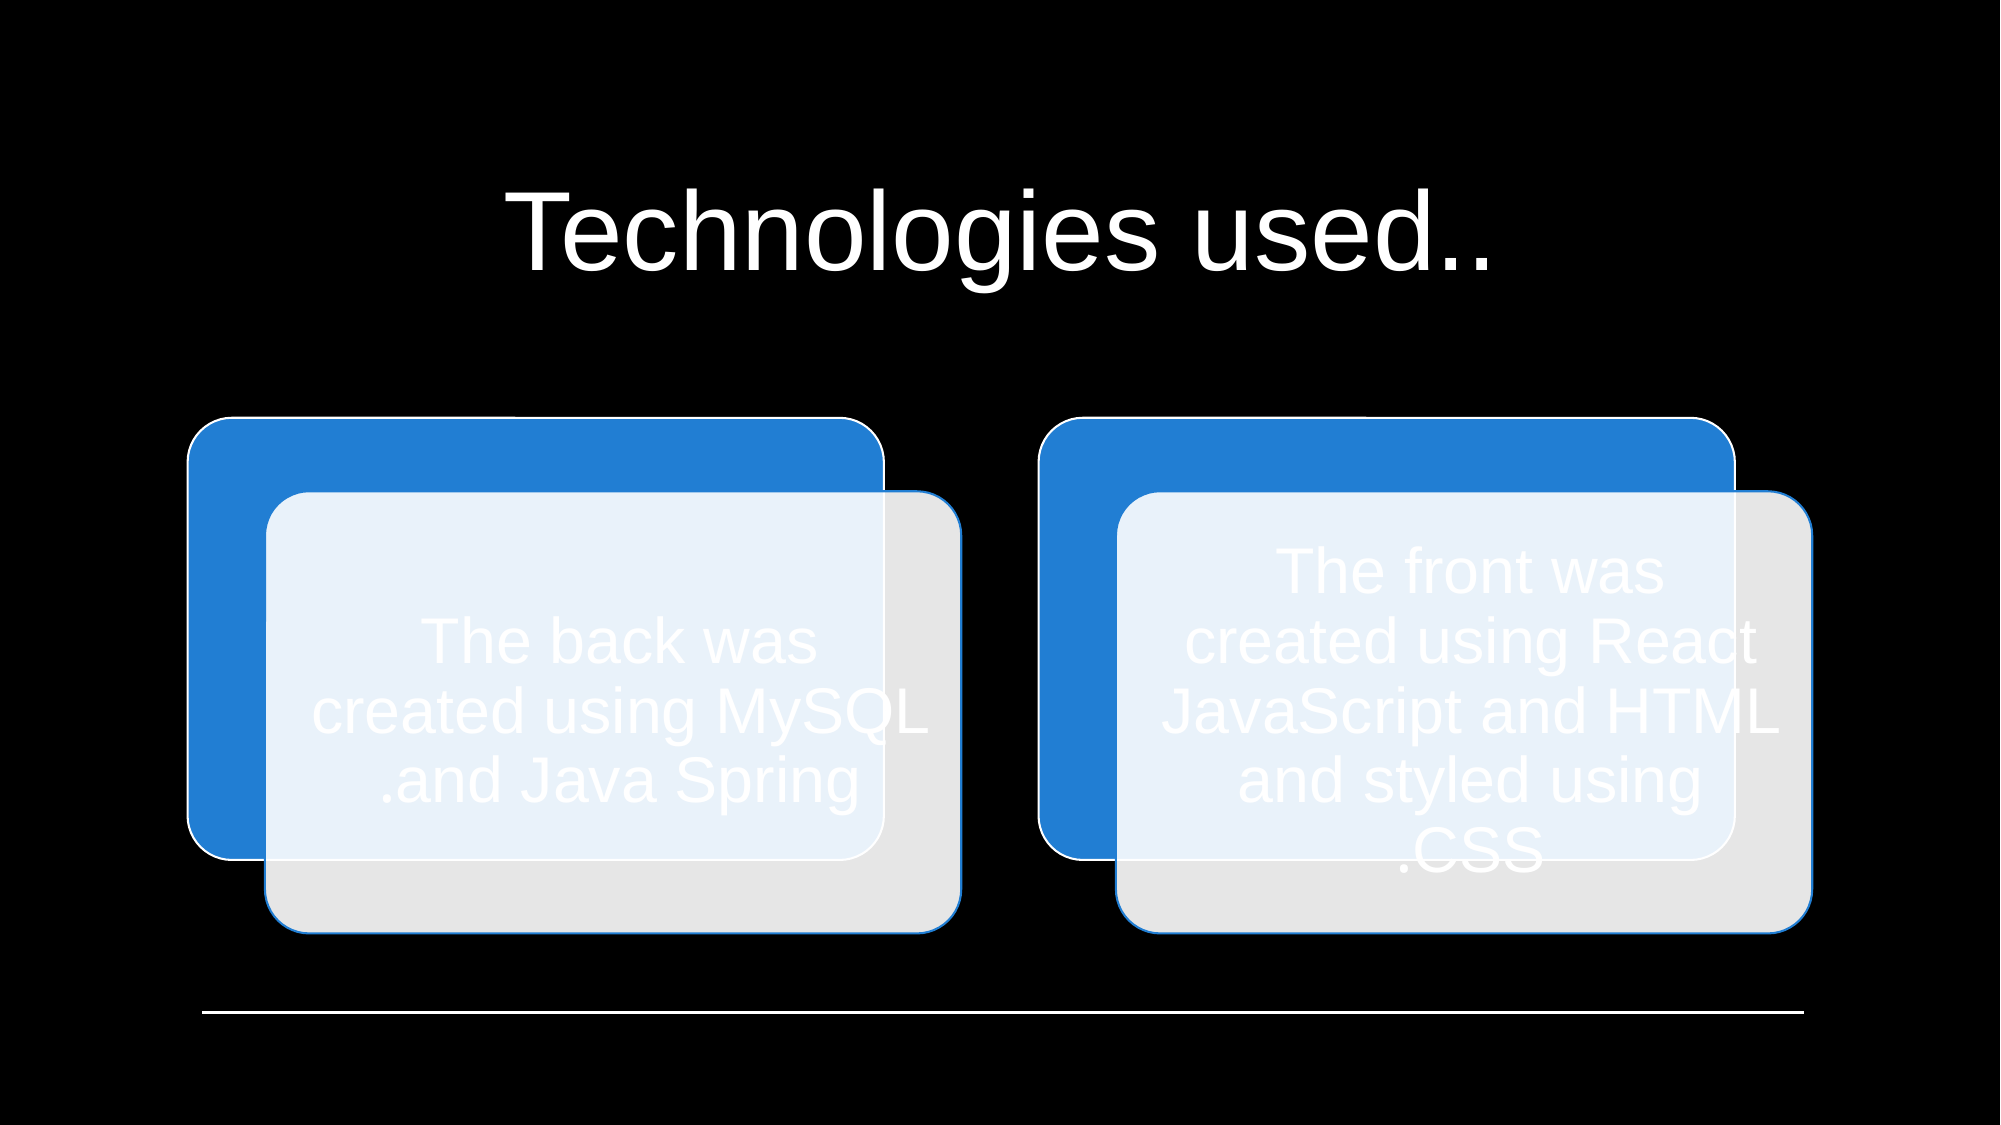

# Technologies used..
The back was created using MySQL and Java Spring.
The front was created using React JavaScript and HTML and styled using CSS.